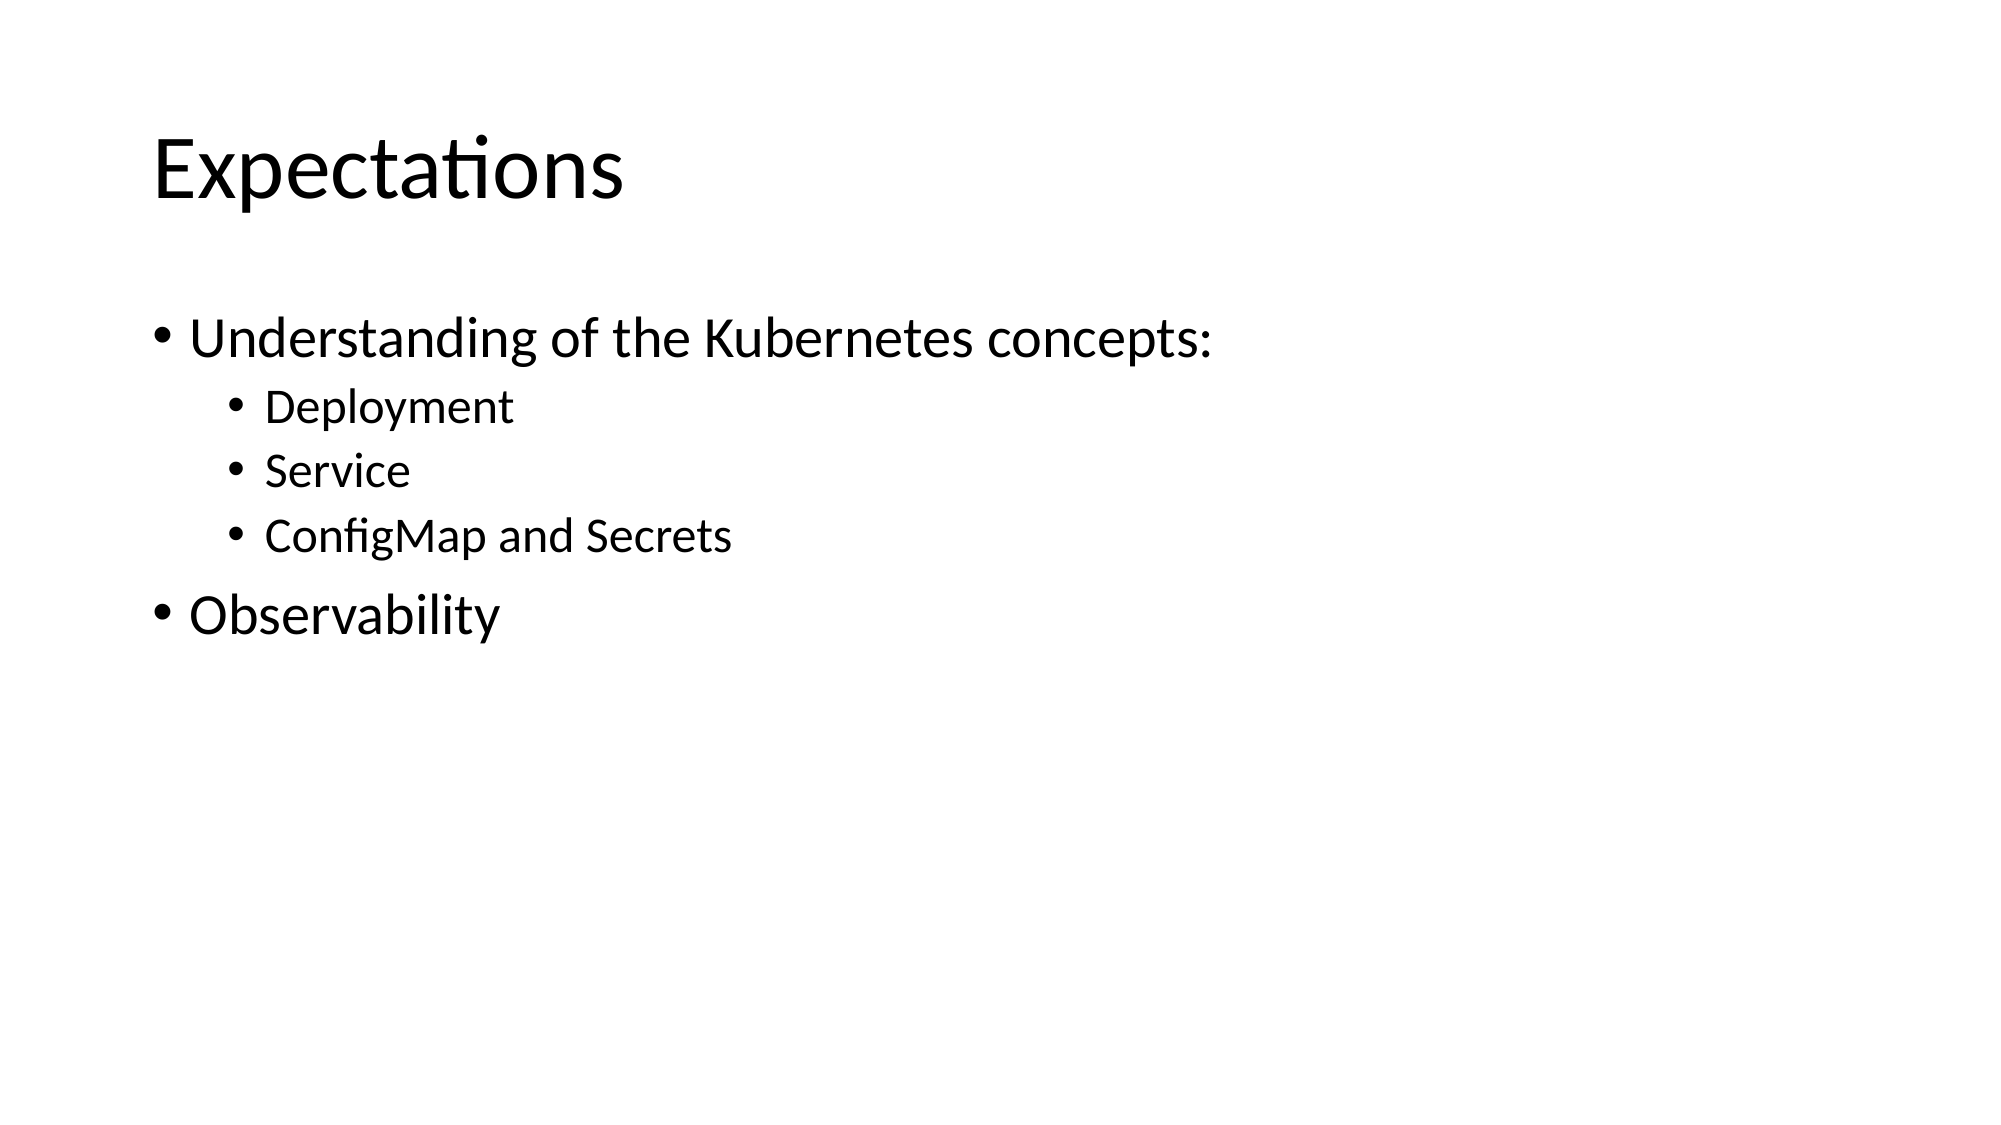

# Expectations
Understanding of the Kubernetes concepts:
Deployment
Service
ConfigMap and Secrets
Observability